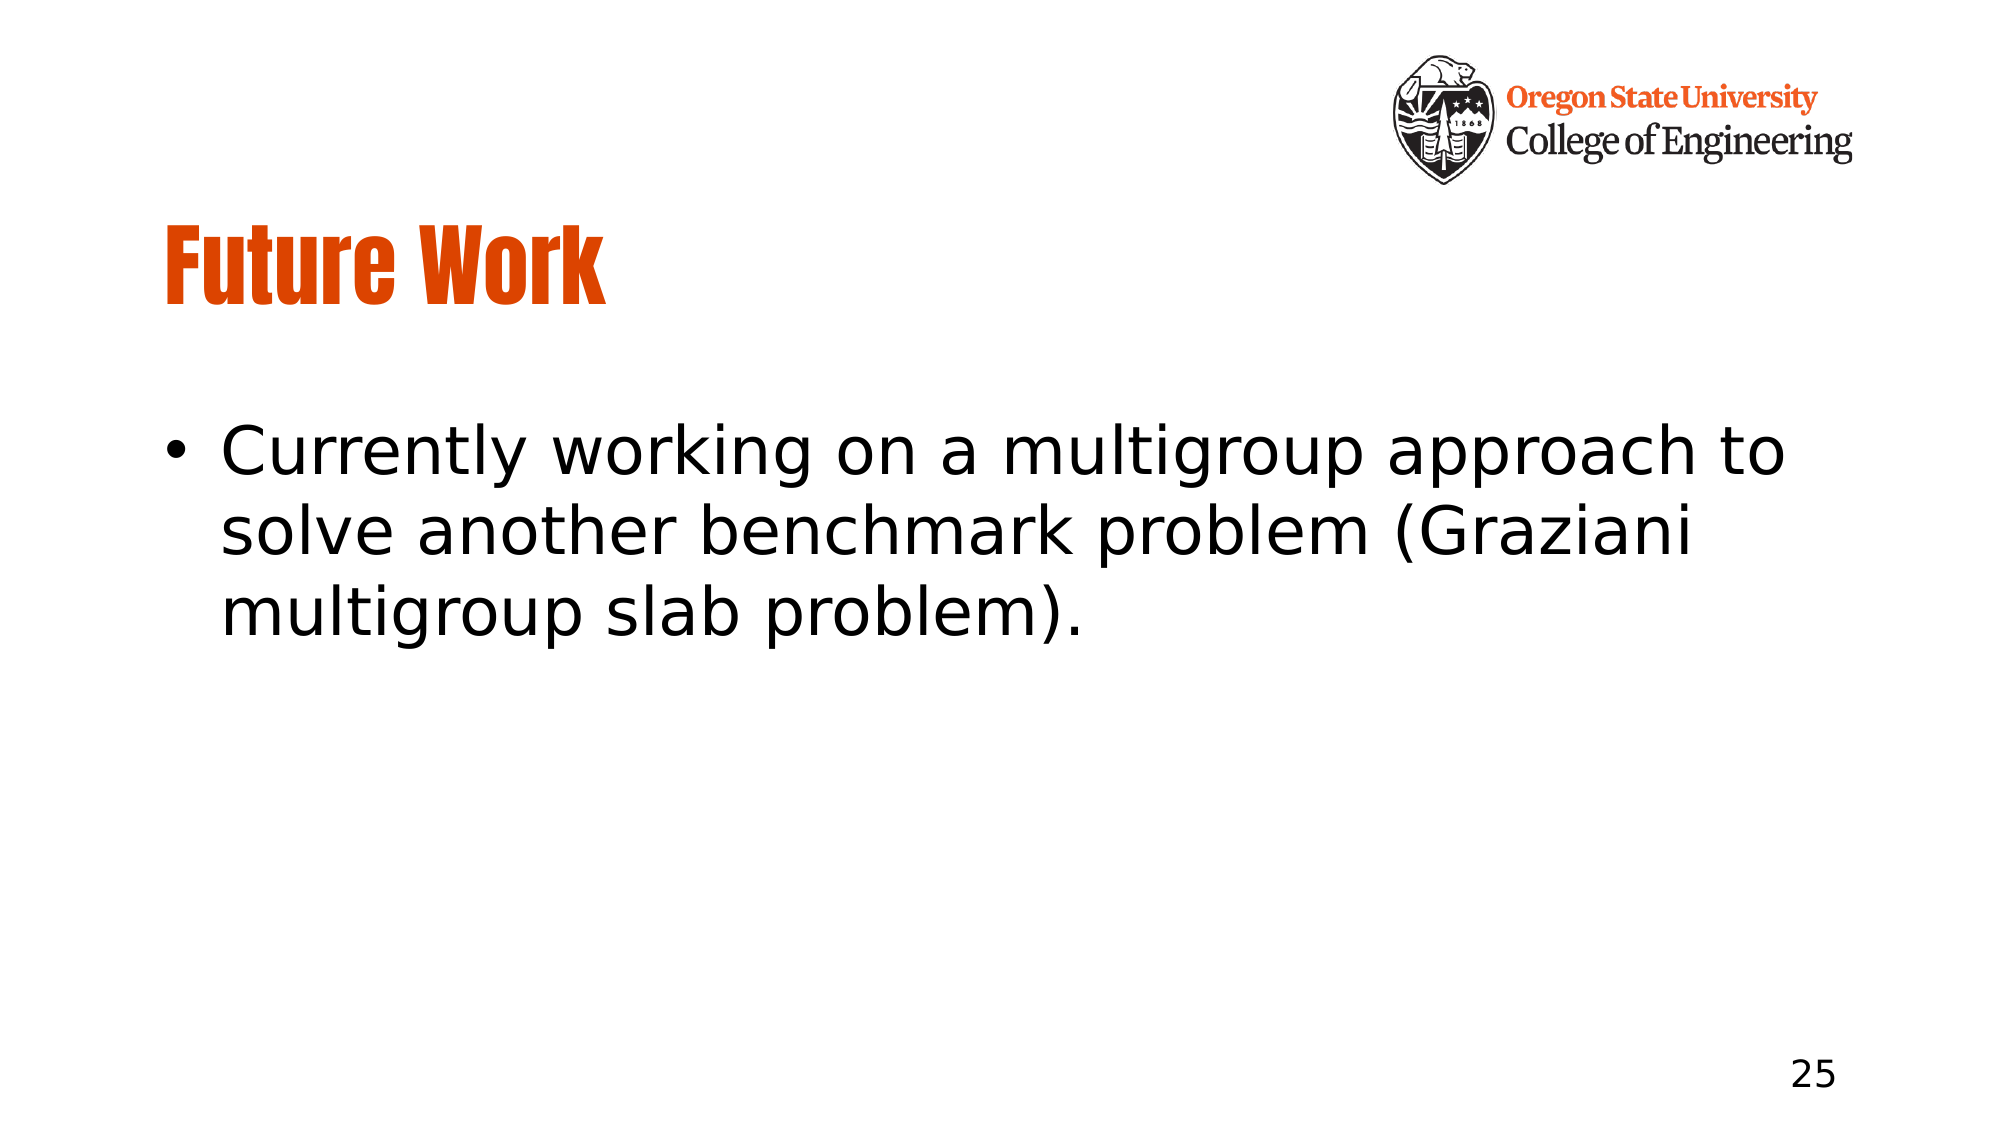

# Future Work
Currently working on a multigroup approach to solve another benchmark problem (Graziani multigroup slab problem).
25